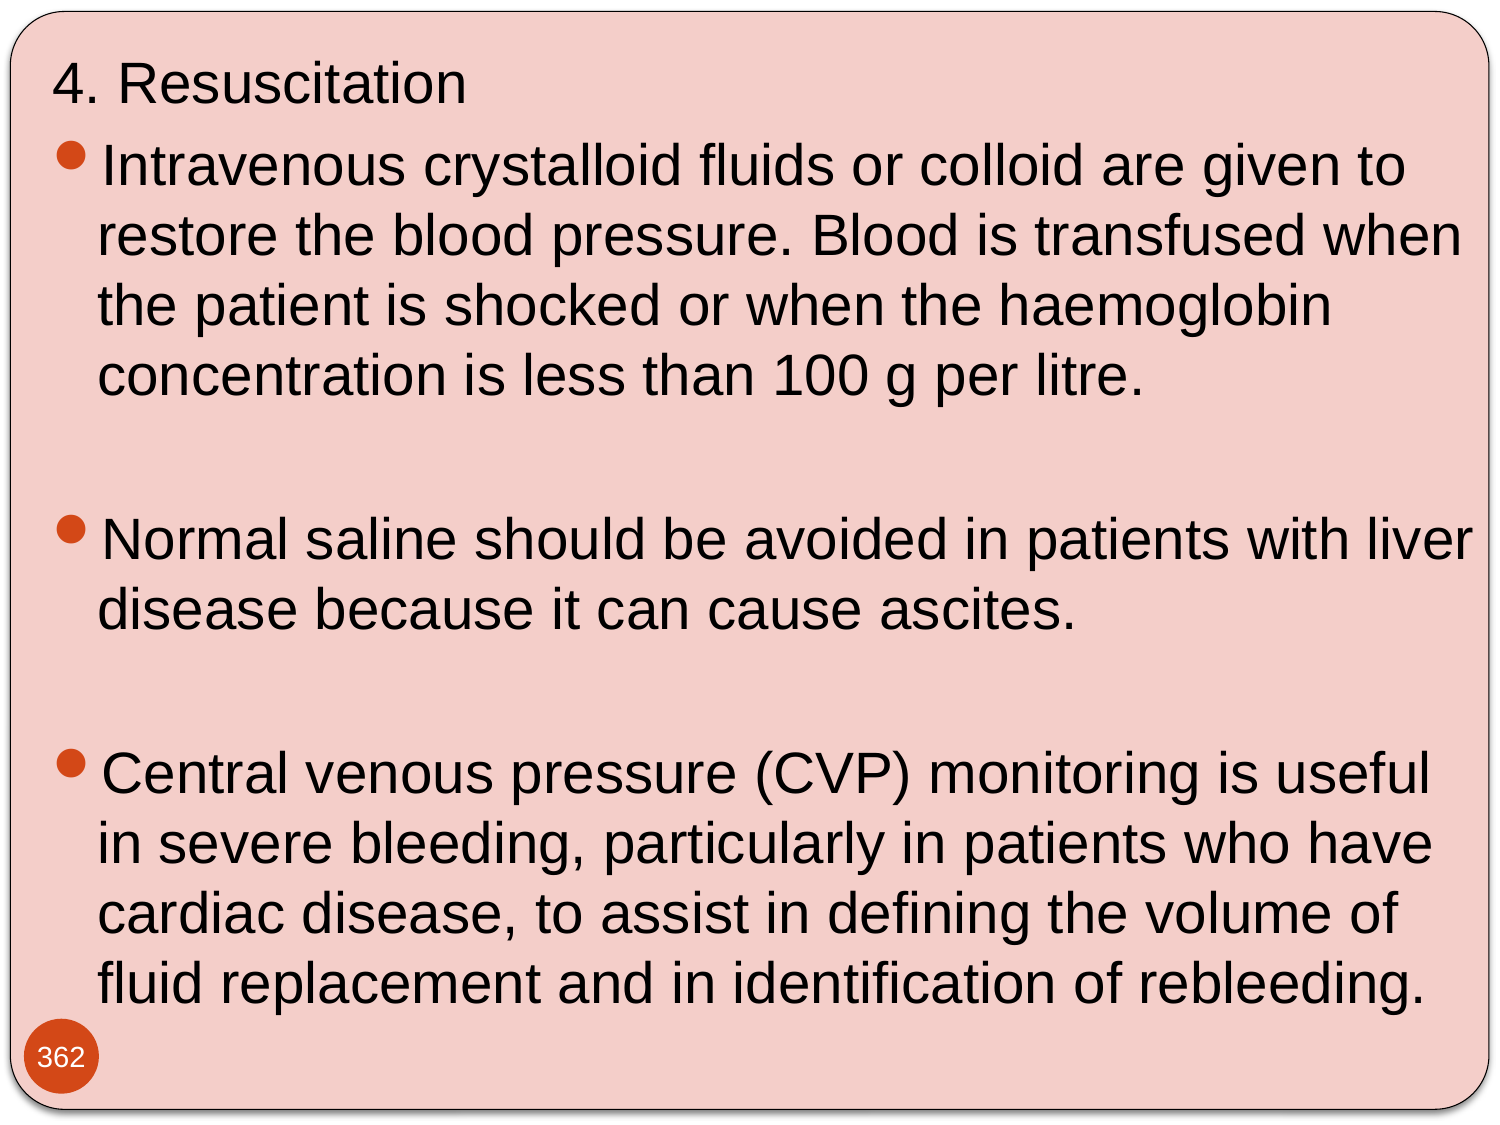

4. Resuscitation
Intravenous crystalloid fluids or colloid are given to restore the blood pressure. Blood is transfused when the patient is shocked or when the haemoglobin concentration is less than 100 g per litre.

Normal saline should be avoided in patients with liver disease because it can cause ascites.

Central venous pressure (CVP) monitoring is useful in severe bleeding, particularly in patients who have cardiac disease, to assist in defining the volume of fluid replacement and in identification of rebleeding.
362